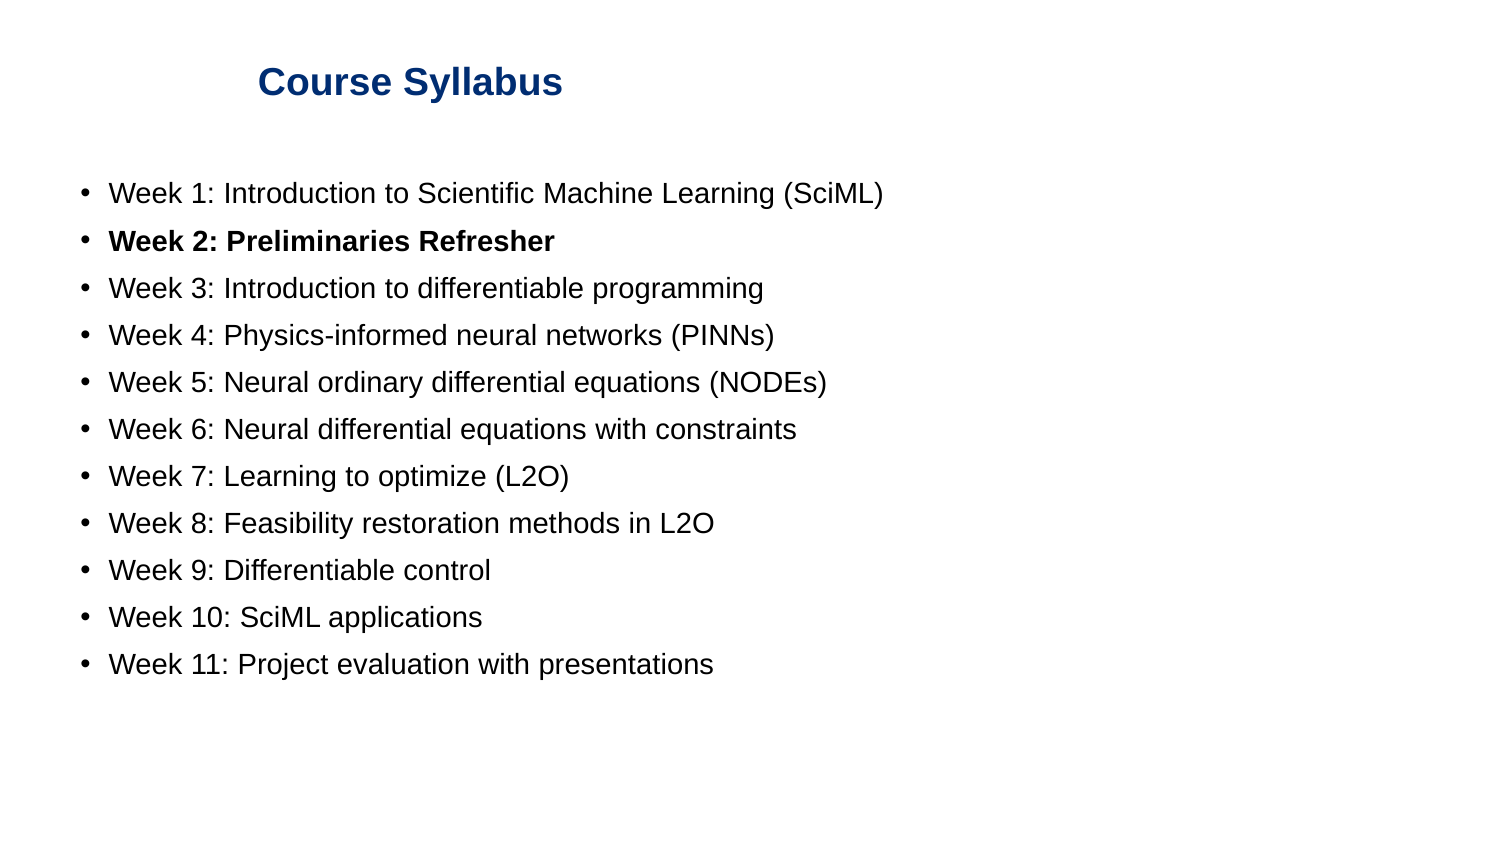

# Course Syllabus
Week 1: Introduction to Scientific Machine Learning (SciML)
Week 2: Preliminaries Refresher
Week 3: Introduction to differentiable programming
Week 4: Physics-informed neural networks (PINNs)
Week 5: Neural ordinary differential equations (NODEs)
Week 6: Neural differential equations with constraints
Week 7: Learning to optimize (L2O)
Week 8: Feasibility restoration methods in L2O
Week 9: Differentiable control
Week 10: SciML applications
Week 11: Project evaluation with presentations